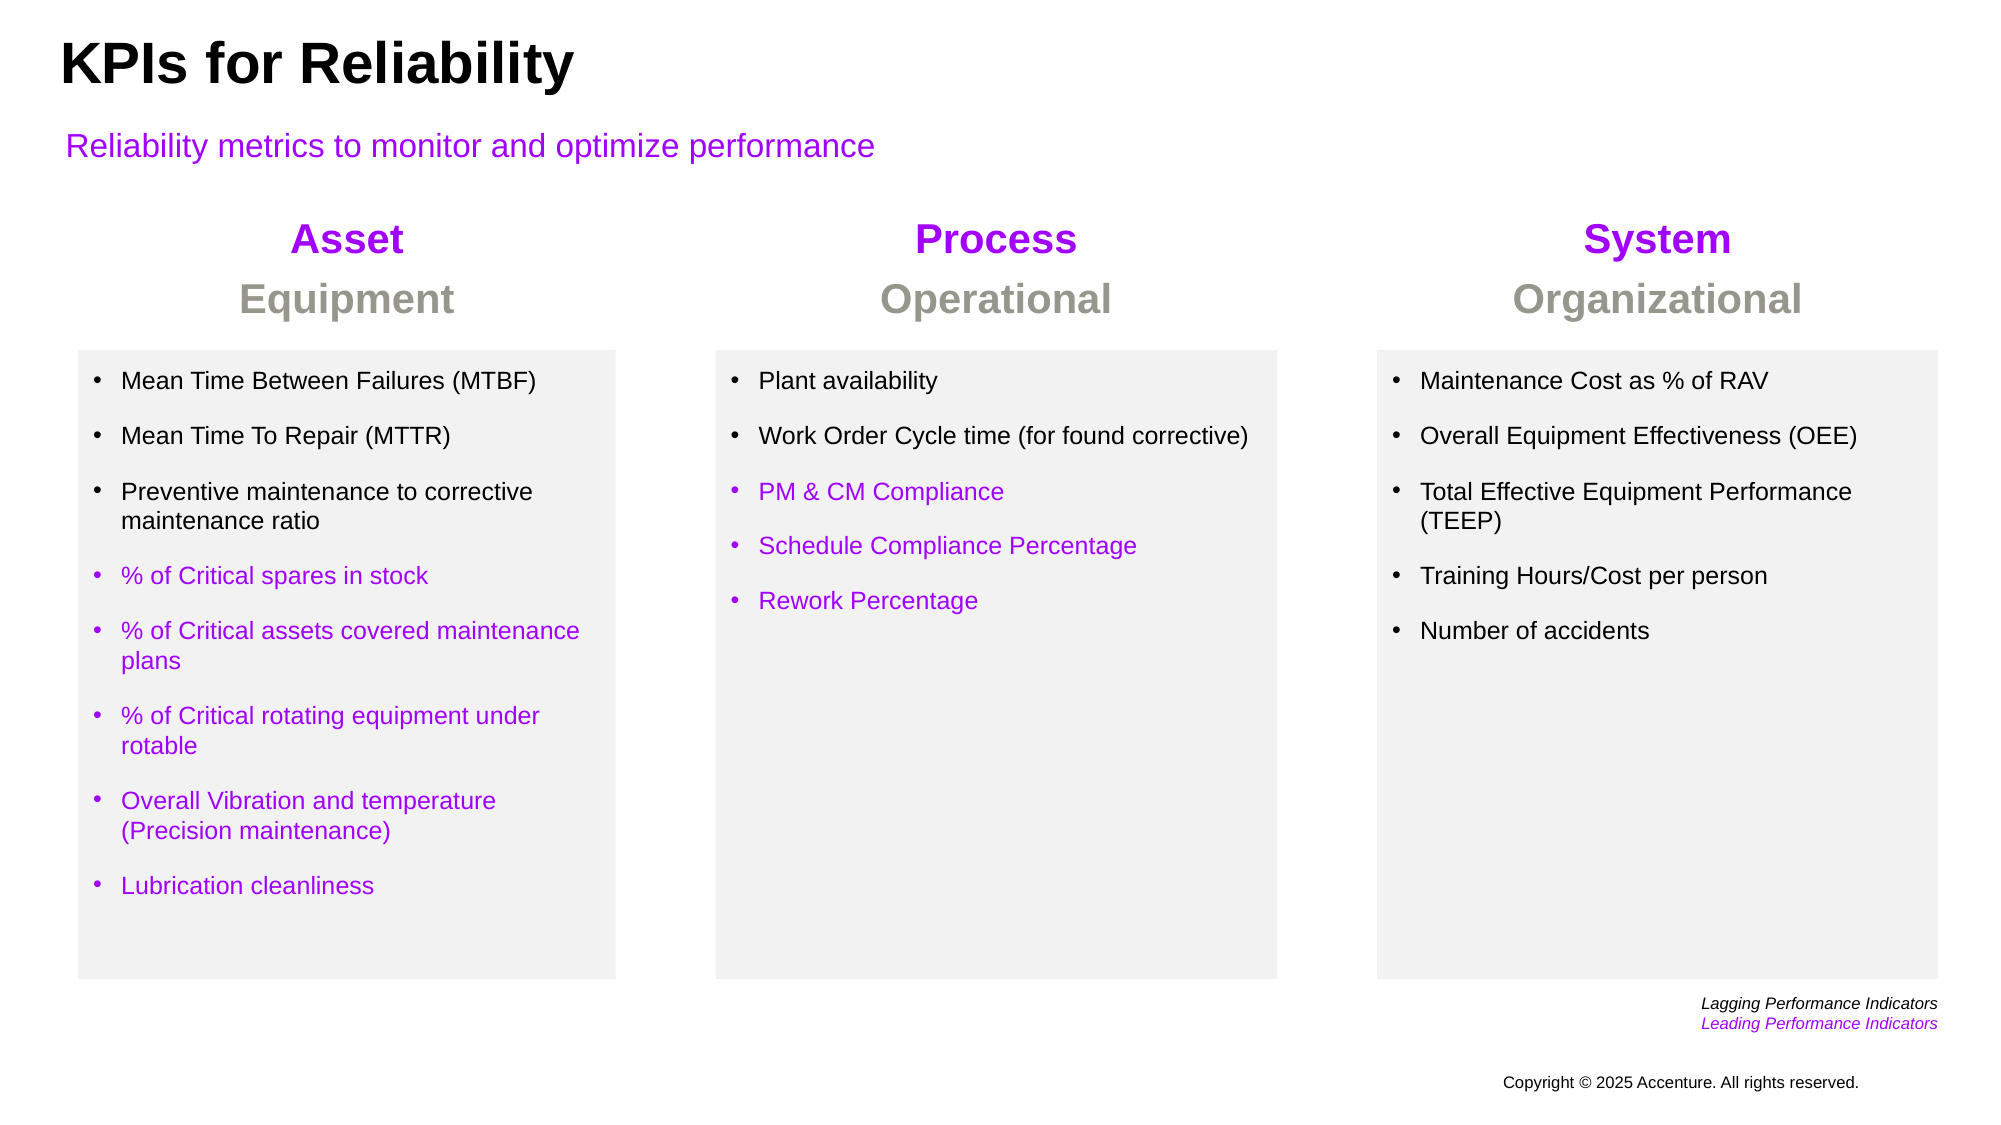

# KPIs for Reliability
Reliability metrics to monitor and optimize performance
Asset
Process
System
Equipment
Operational
Organizational
Maintenance Cost as % of RAV
Overall Equipment Effectiveness (OEE)
Total Effective Equipment Performance (TEEP)
Training Hours/Cost per person
Number of accidents

Plant availability
Work Order Cycle time (for found corrective)
PM & CM Compliance
Schedule Compliance Percentage
Rework Percentage

Mean Time Between Failures (MTBF)
Mean Time To Repair (MTTR)
Preventive maintenance to corrective maintenance ratio
% of Critical spares in stock
% of Critical assets covered maintenance plans
% of Critical rotating equipment under rotable
Overall Vibration and temperature (Precision maintenance)
Lubrication cleanliness

Lagging Performance Indicators
Leading Performance Indicators

Copyright © 2025 Accenture. All rights reserved.